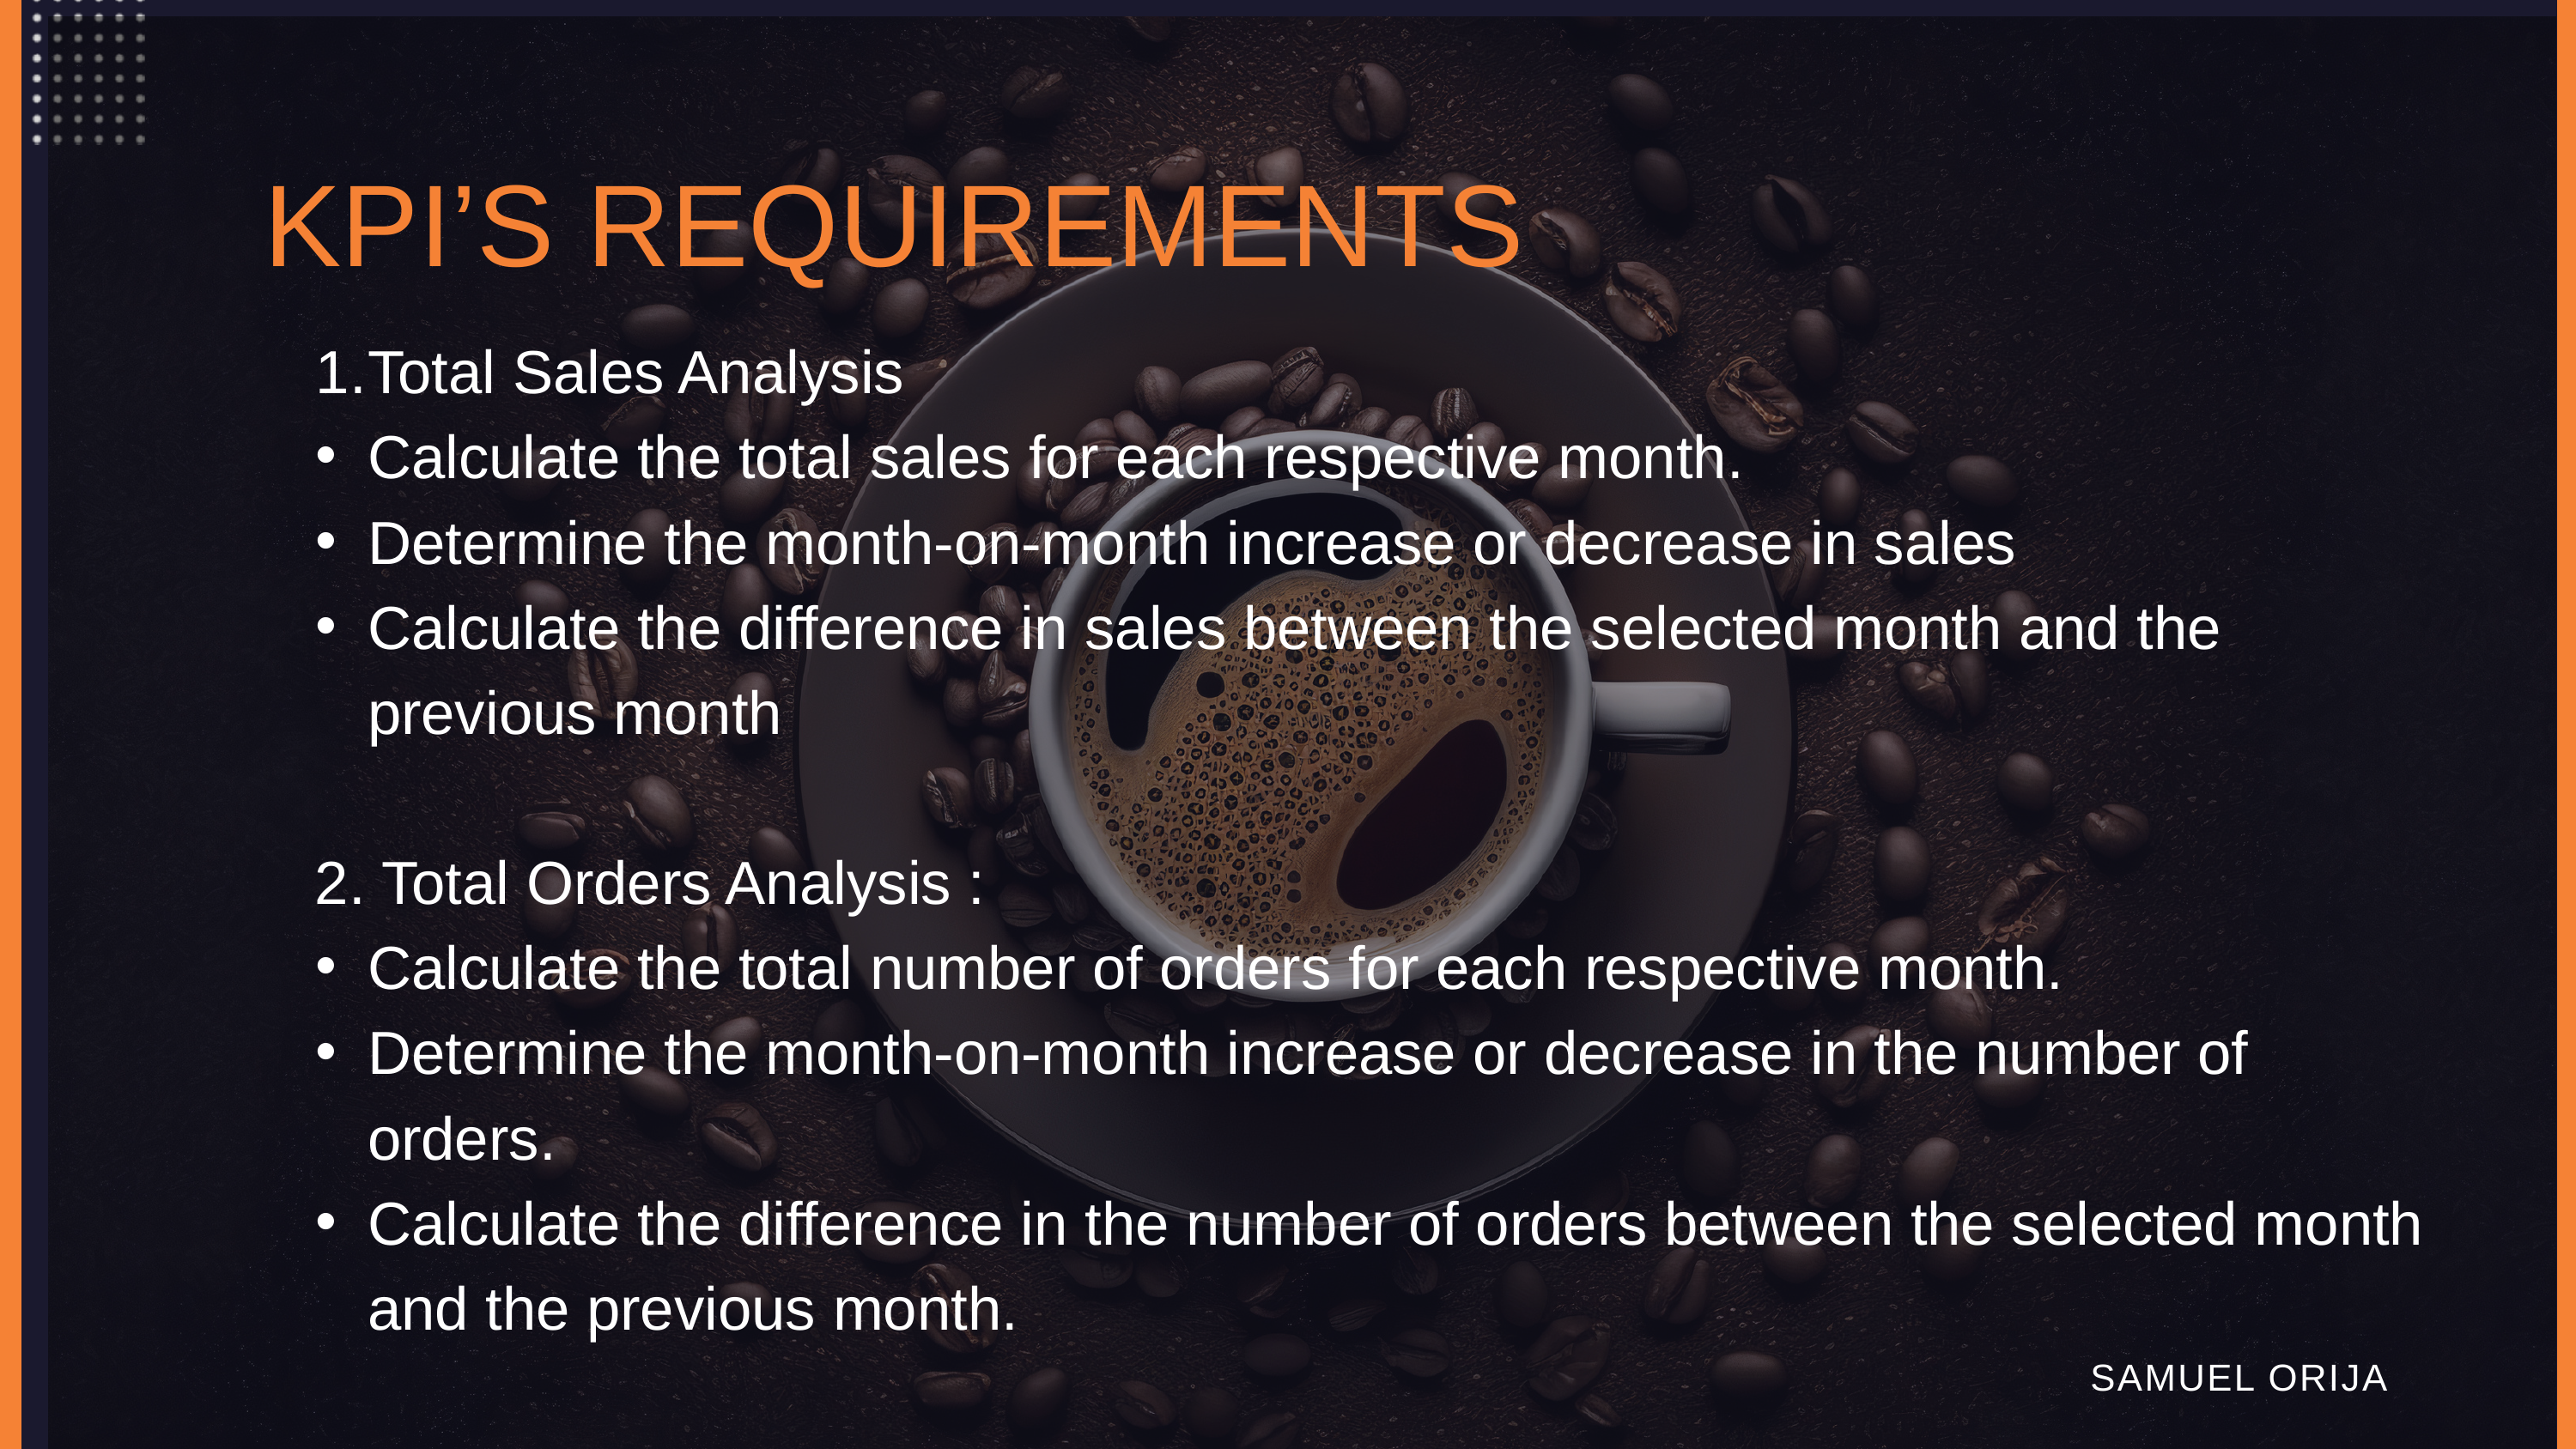

KPI’S REQUIREMENTS
Total Sales Analysis
Calculate the total sales for each respective month.
Determine the month-on-month increase or decrease in sales
Calculate the difference in sales between the selected month and the previous month

   2. Total Orders Analysis :
Calculate the total number of orders for each respective month.
Determine the month-on-month increase or decrease in the number of orders.
Calculate the difference in the number of orders between the selected month and the previous month.

 SAMUEL ORIJA